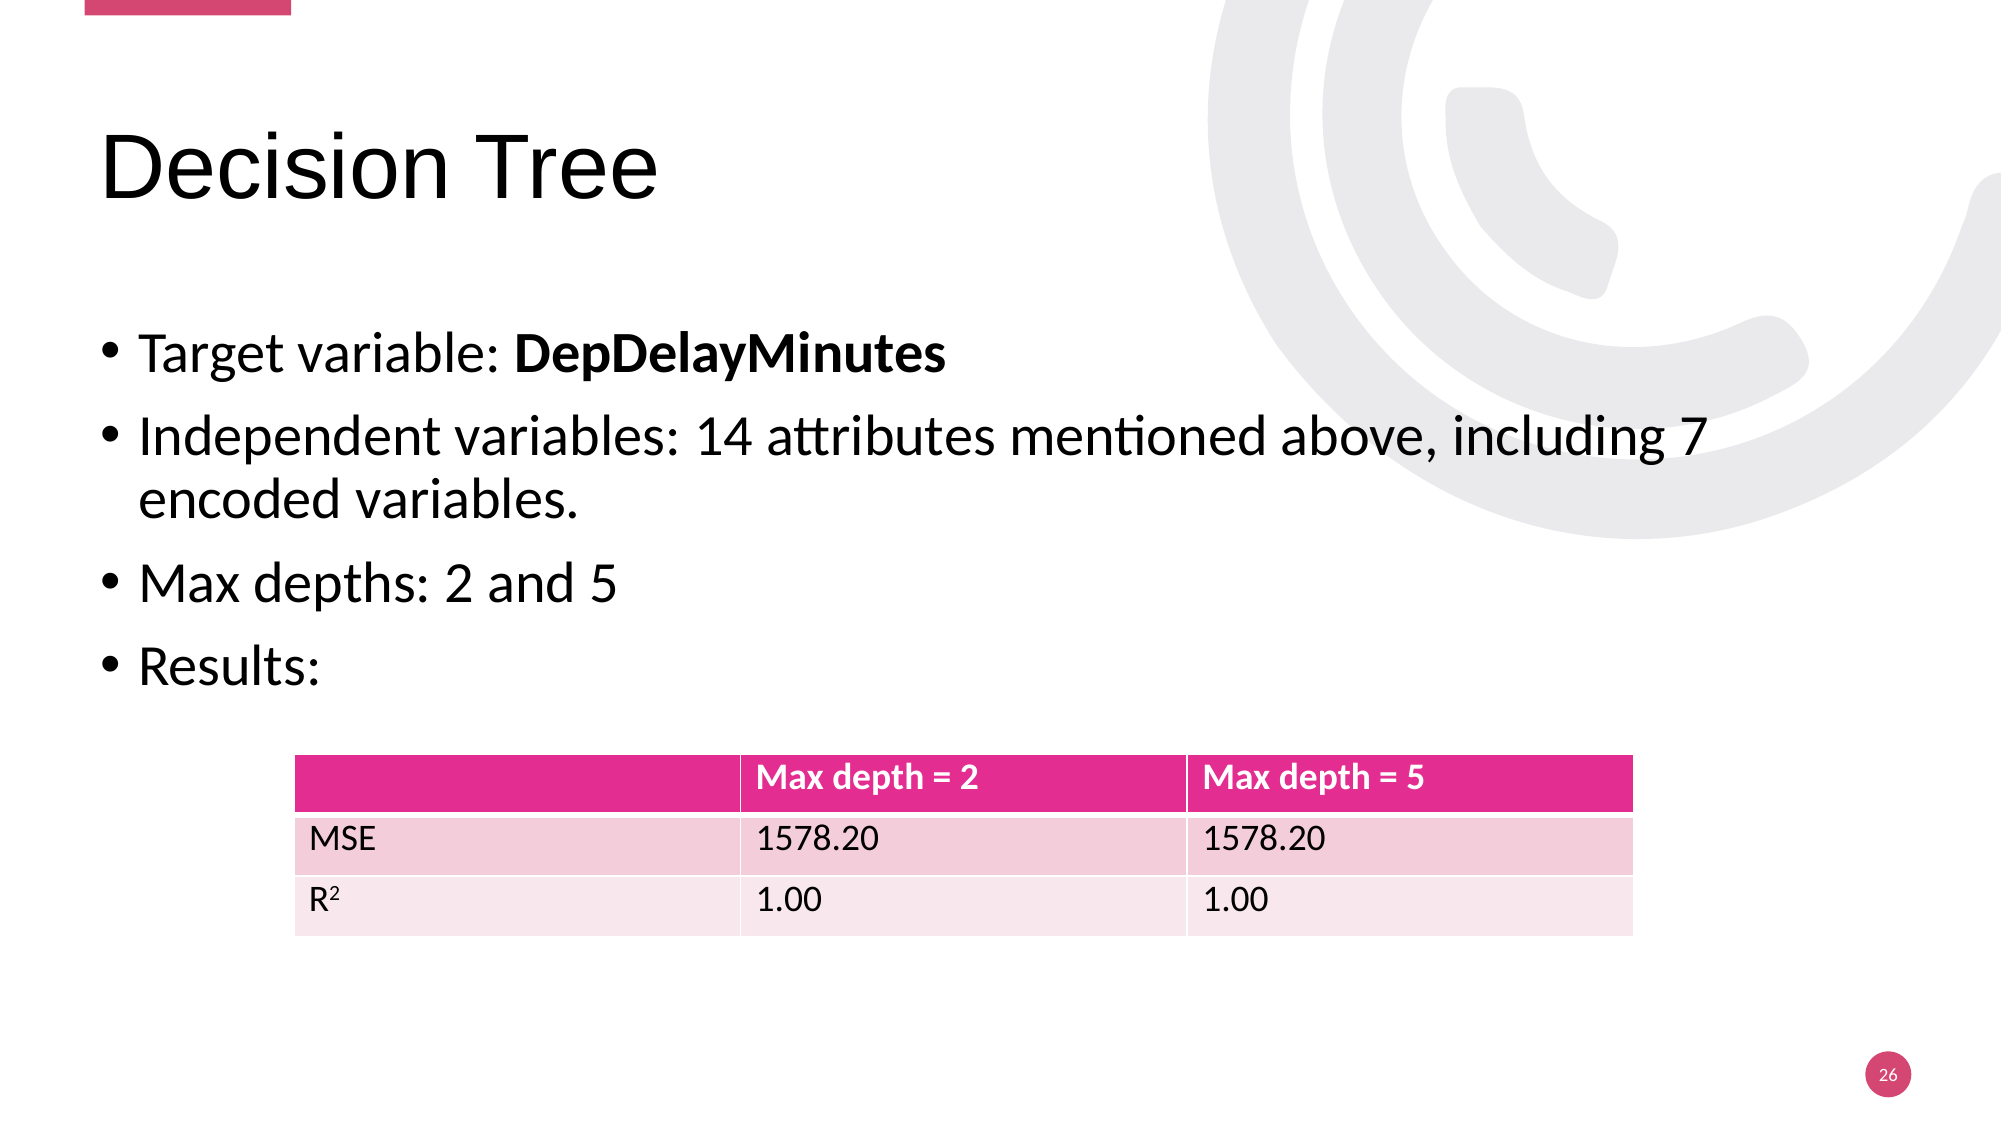

# Decision Tree
Target variable: DepDelayMinutes
Independent variables: 14 attributes mentioned above, including 7 encoded variables.
Max depths: 2 and 5
Results:

|  | Max depth = 2 | Max depth = 5 |
| --- | --- | --- |
| MSE | 1578.20 | 1578.20 |
| R2 | 1.00 | 1.00 |
26